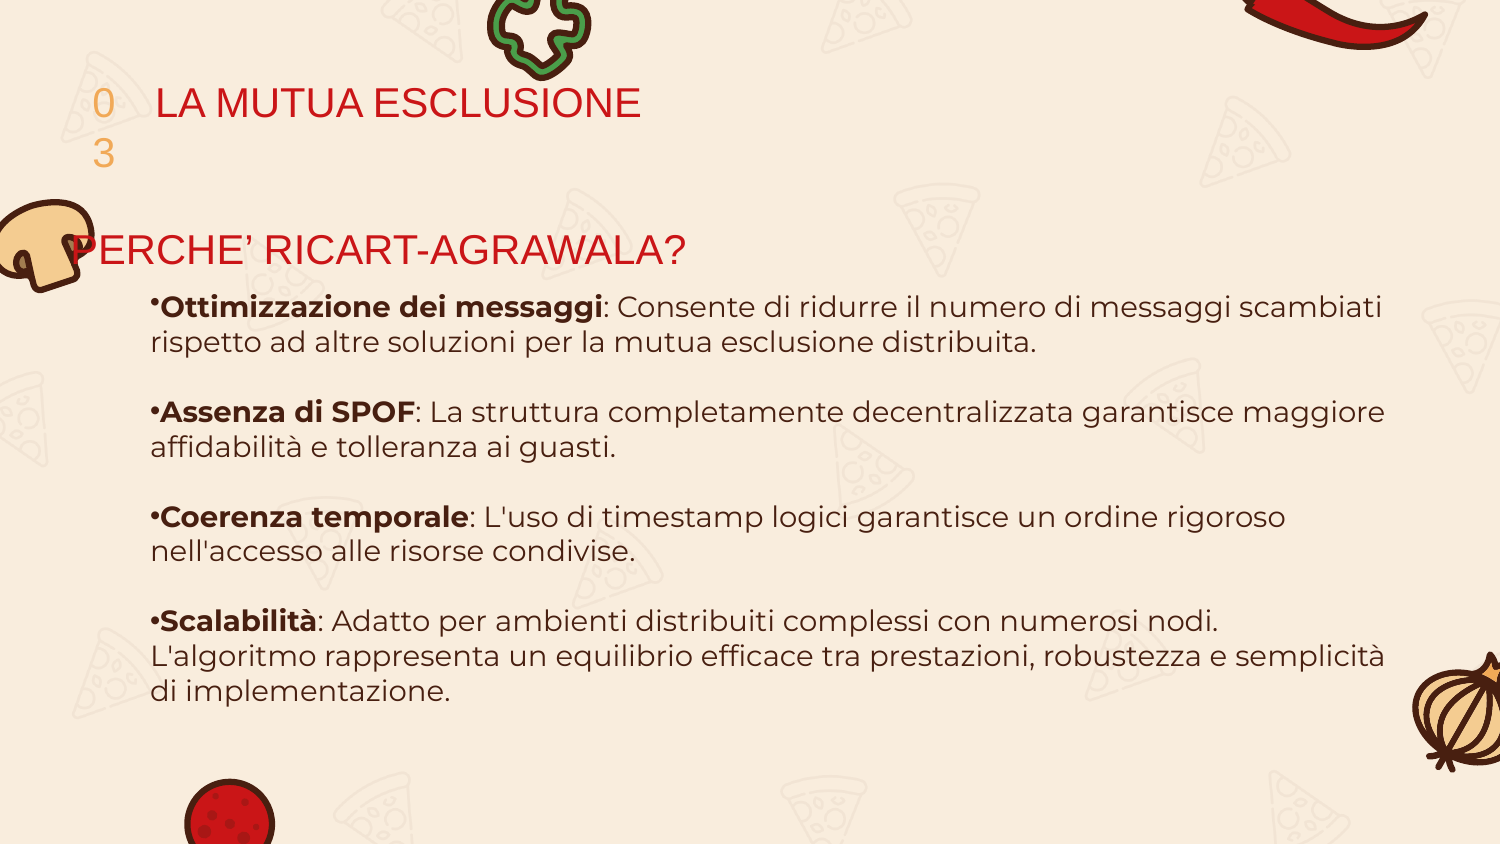

03
LA MUTUA ESCLUSIONE
PERCHE’ RICART-AGRAWALA?
C1
Ottimizzazione dei messaggi: Consente di ridurre il numero di messaggi scambiati rispetto ad altre soluzioni per la mutua esclusione distribuita.

Assenza di SPOF: La struttura completamente decentralizzata garantisce maggiore affidabilità e tolleranza ai guasti.

Coerenza temporale: L'uso di timestamp logici garantisce un ordine rigoroso nell'accesso alle risorse condivise.

Scalabilità: Adatto per ambienti distribuiti complessi con numerosi nodi.
L'algoritmo rappresenta un equilibrio efficace tra prestazioni, robustezza e semplicità di implementazione.
C2
C3
(timestamp, node_id)
request
replay